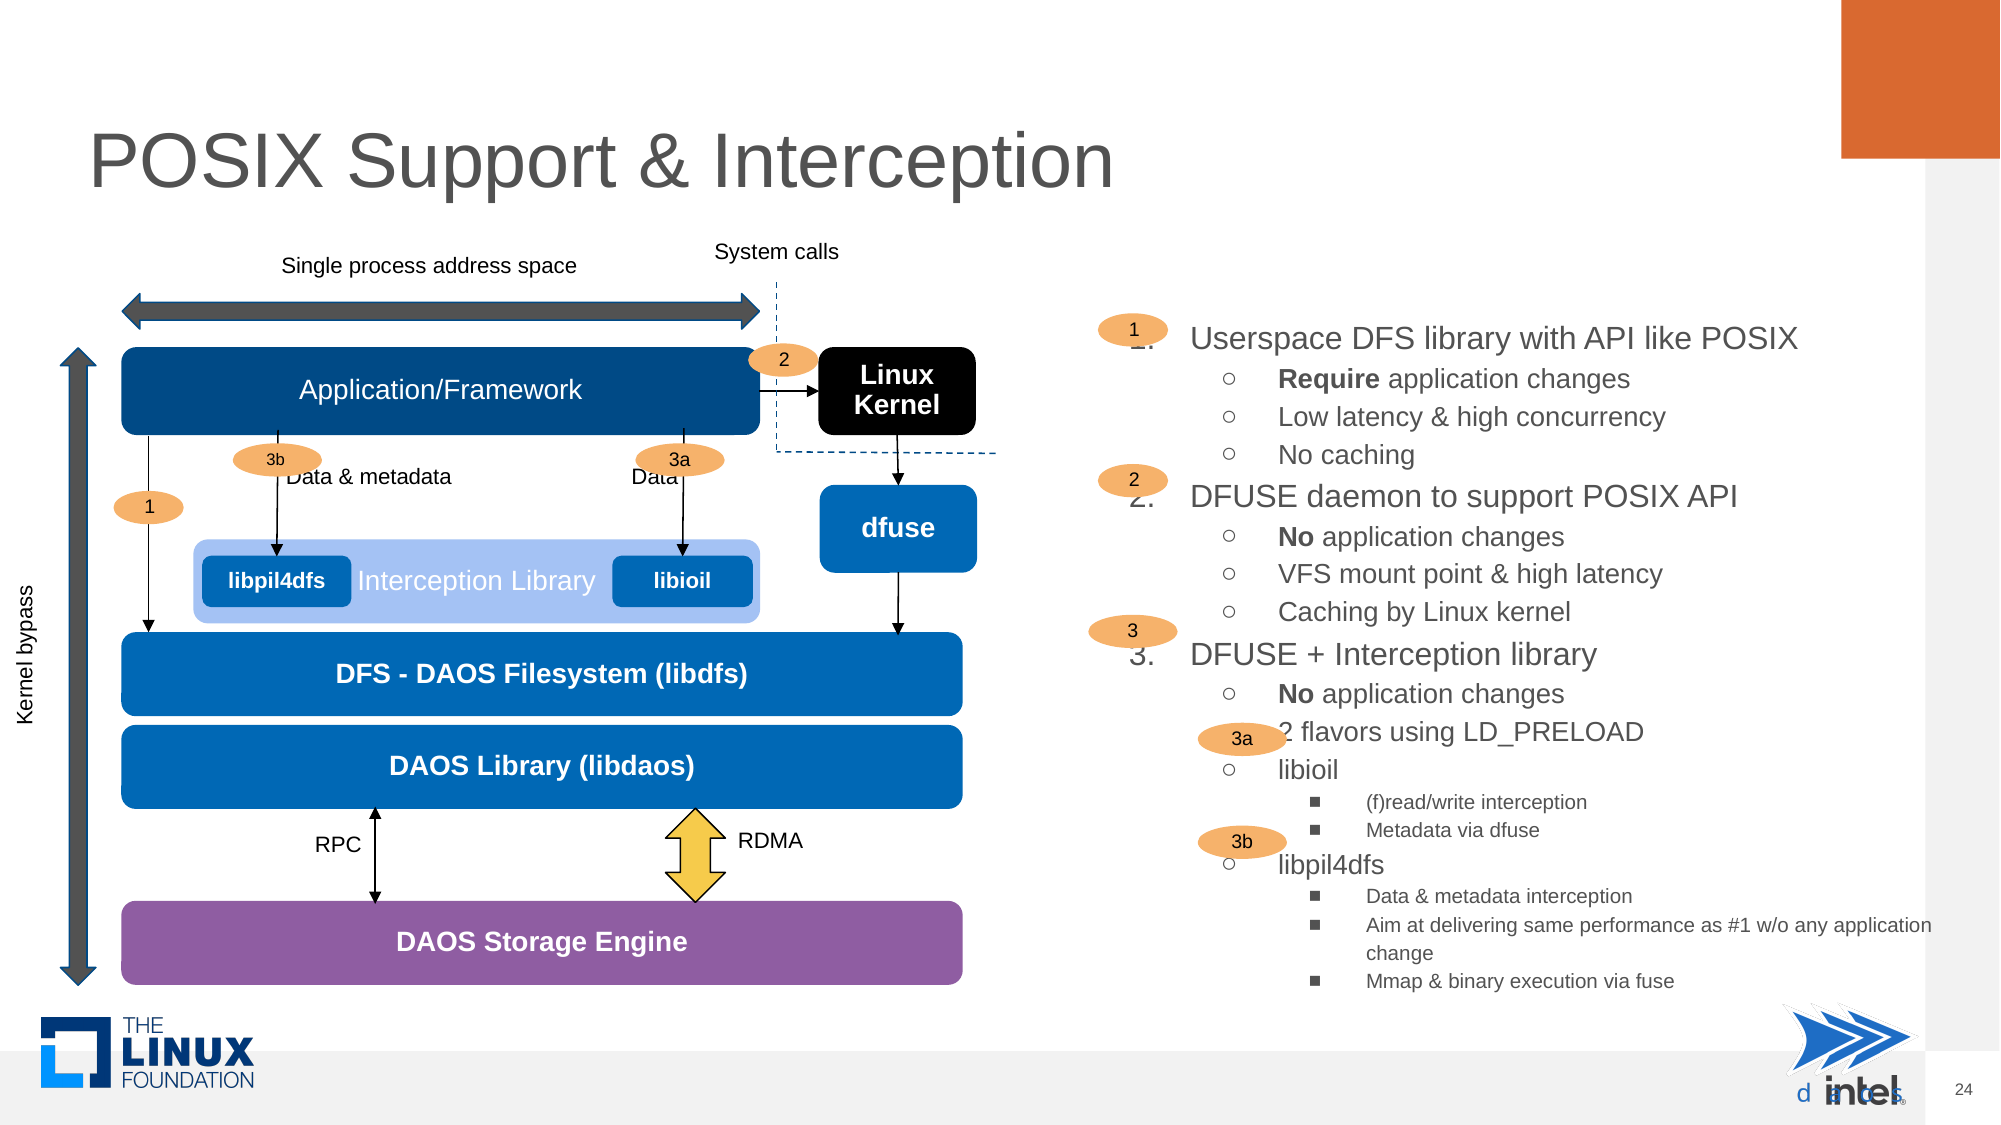

# POSIX Support & Interception

System calls
Single process address space

Userspace DFS library with API like POSIX
Require application changes
Low latency & high concurrency
No caching
DFUSE daemon to support POSIX API
No application changes
VFS mount point & high latency
Caching by Linux kernel
DFUSE + Interception library
No application changes
2 flavors using LD_PRELOAD
libioil
(f)read/write interception
Metadata via dfuse
libpil4dfs
Data & metadata interception
Aim at delivering same performance as #1 w/o any application change
Mmap & binary execution via fuse
1
2
Linux
Kernel
Kernel bypass

Application/Framework
3b
3a
Data & metadata
Data
2
dfuse
1
Interception Library
libpil4dfs
libioil
 3
DFS - DAOS Filesystem (libdfs)
3a
DAOS Library (libdaos)
RDMA
RPC

3b
DAOS Storage Engine